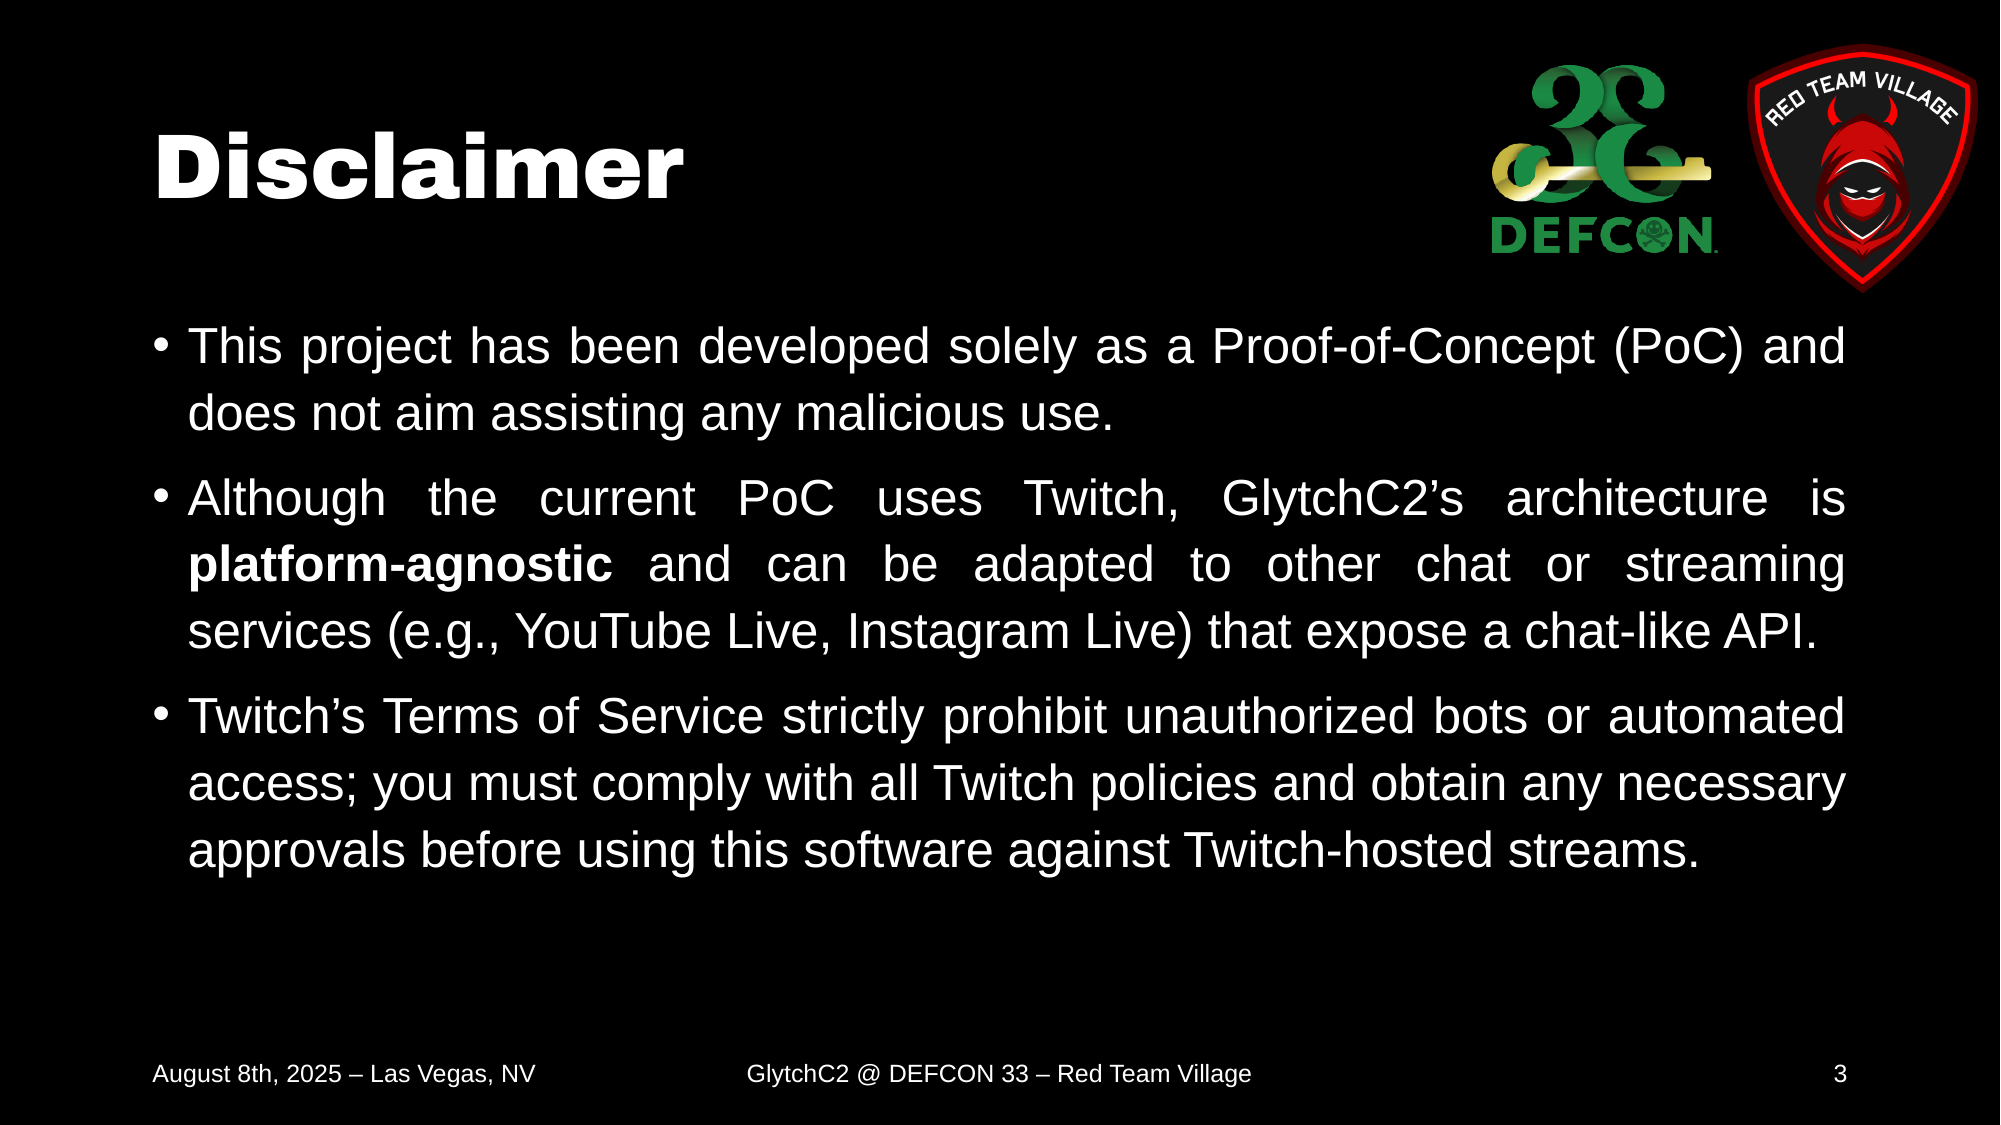

# Disclaimer
This project has been developed solely as a Proof-of-Concept (PoC) and does not aim assisting any malicious use.
Although the current PoC uses Twitch, GlytchC2’s architecture is platform‑agnostic and can be adapted to other chat or streaming services (e.g., YouTube Live, Instagram Live) that expose a chat‐like API.
Twitch’s Terms of Service strictly prohibit unauthorized bots or automated access; you must comply with all Twitch policies and obtain any necessary approvals before using this software against Twitch-hosted streams.
August 8th, 2025 – Las Vegas, NV
GlytchC2 @ DEFCON 33 – Red Team Village
3